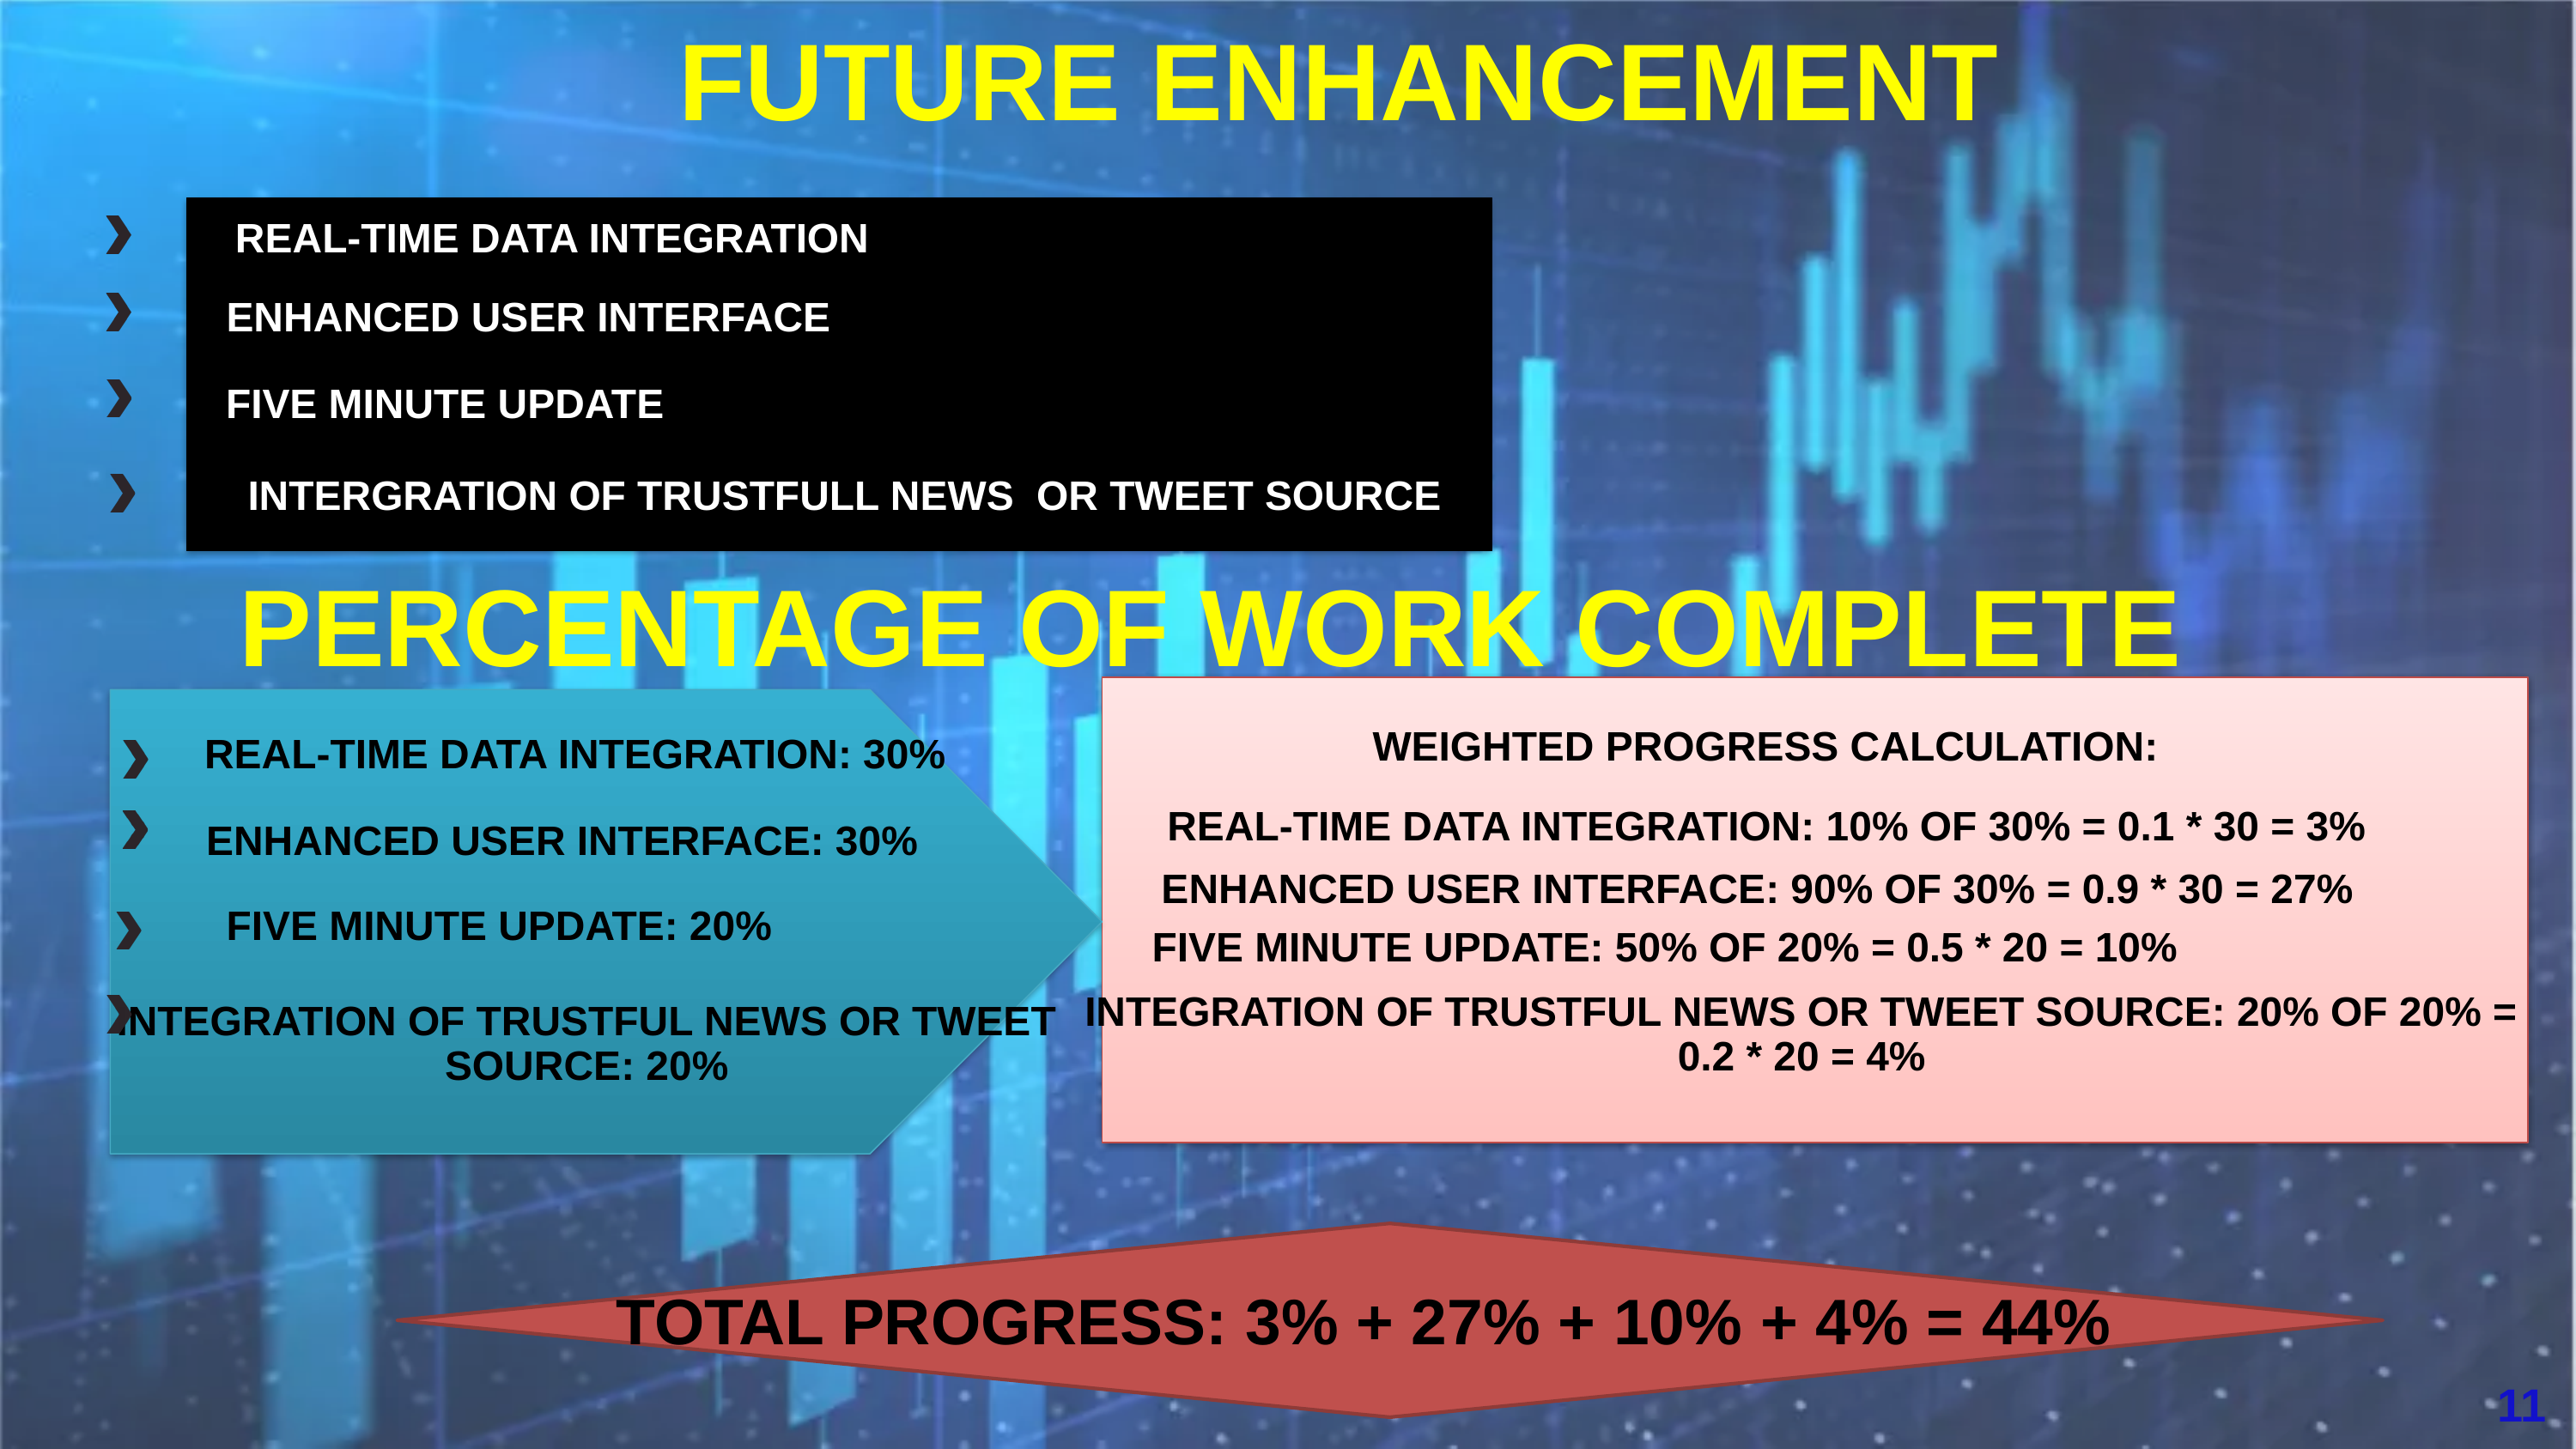

FUTURE ENHANCEMENT

REAL-TIME DATA INTEGRATION

 ENHANCED USER INTERFACE

FIVE MINUTE UPDATE
INTERGRATION OF TRUSTFULL NEWS  OR TWEET SOURCE

PERCENTAGE OF WORK COMPLETE

WEIGHTED PROGRESS CALCULATION:
REAL-TIME DATA INTEGRATION: 30%

REAL-TIME DATA INTEGRATION: 10% OF 30% = 0.1 * 30 = 3%

ENHANCED USER INTERFACE: 30%
ENHANCED USER INTERFACE: 90% OF 30% = 0.9 * 30 = 27%
11
FIVE MINUTE UPDATE: 20%

FIVE MINUTE UPDATE: 50% OF 20% = 0.5 * 20 = 10%
INTEGRATION OF TRUSTFUL NEWS OR TWEET SOURCE: 20% OF 20% = 0.2 * 20 = 4%

INTEGRATION OF TRUSTFUL NEWS OR TWEET SOURCE: 20%

TOTAL PROGRESS: 3% + 27% + 10% + 4% = 44%
11